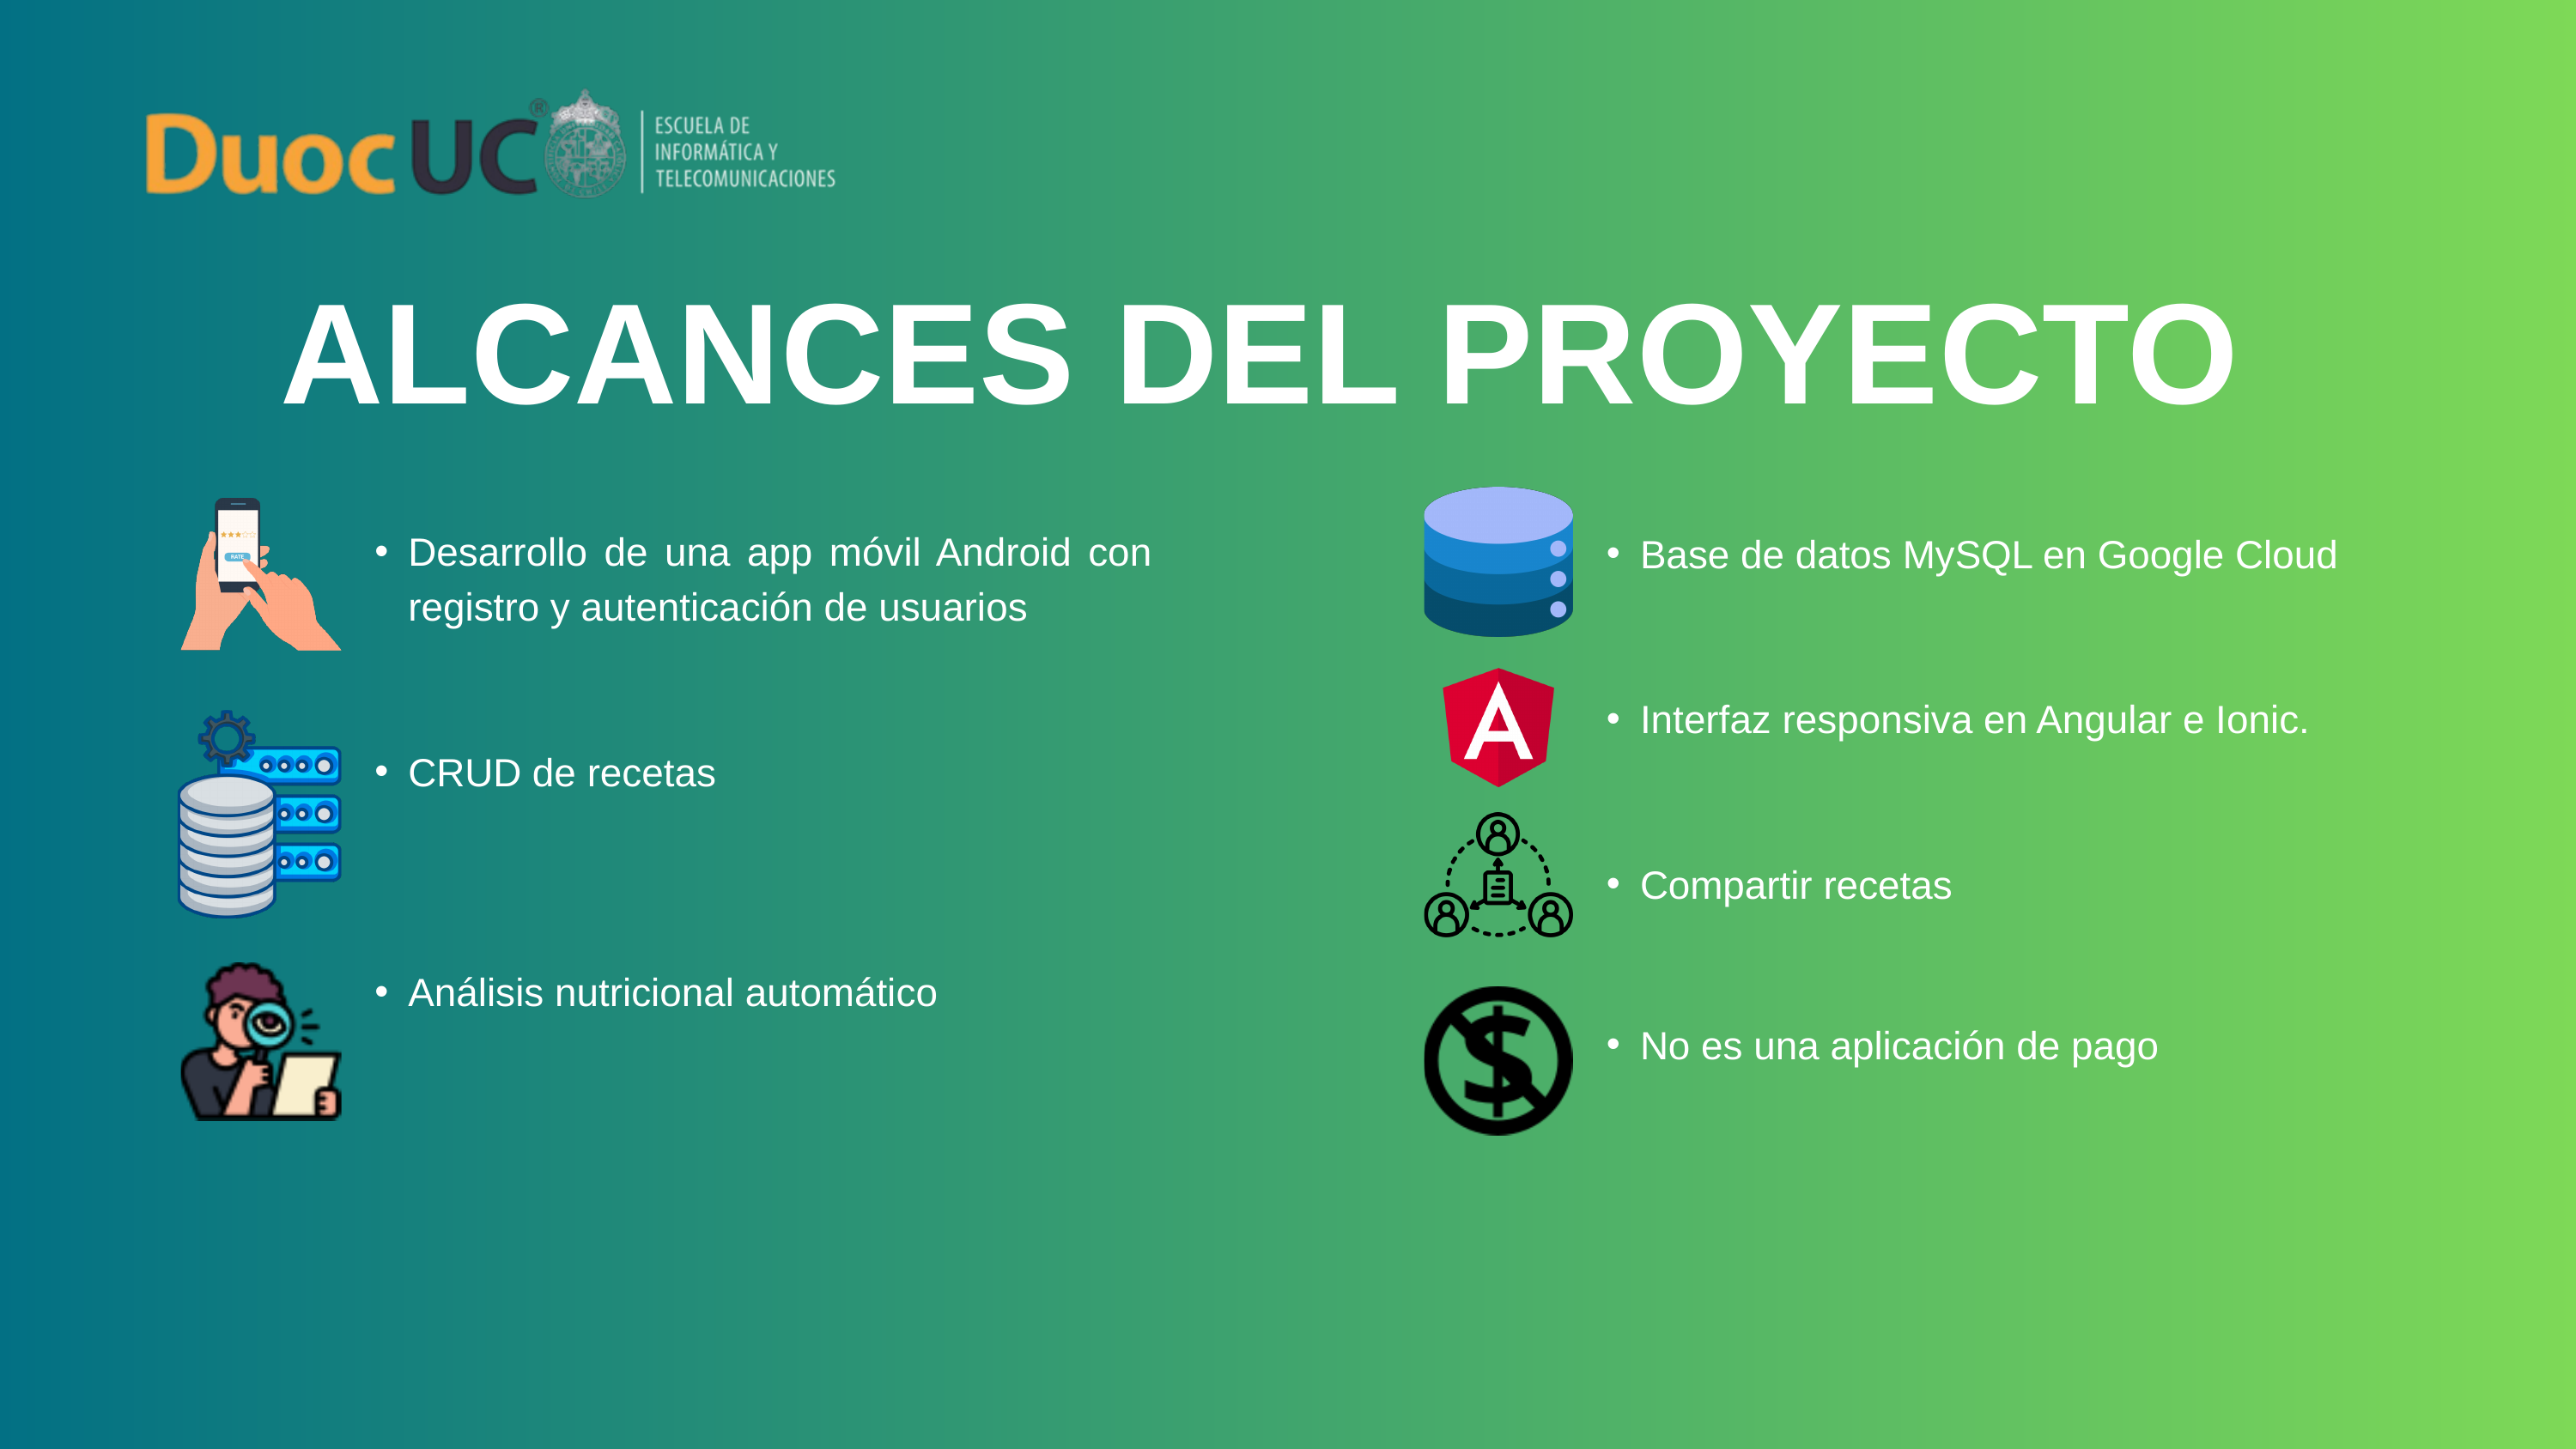

ALCANCES DEL PROYECTO

Desarrollo de una app móvil Android con registro y autenticación de usuarios

CRUD de recetas

Análisis nutricional automático

Base de datos MySQL en Google Cloud

Interfaz responsiva en Angular e Ionic.

Compartir recetas

No es una aplicación de pago